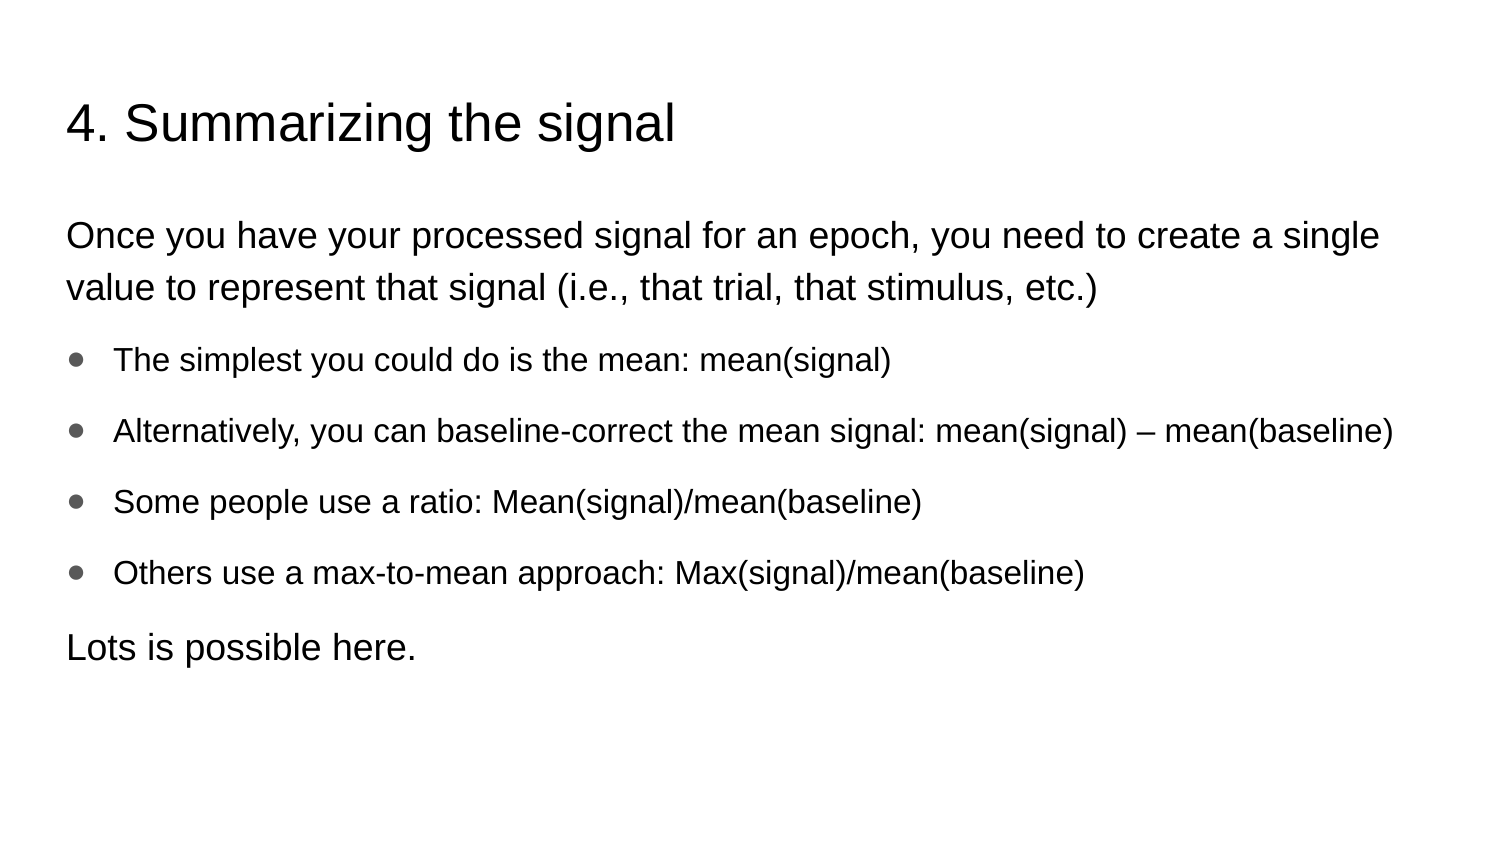

# 4. Summarizing the signal
Once you have your processed signal for an epoch, you need to create a single value to represent that signal (i.e., that trial, that stimulus, etc.)
The simplest you could do is the mean: mean(signal)
Alternatively, you can baseline-correct the mean signal: mean(signal) – mean(baseline)
Some people use a ratio: Mean(signal)/mean(baseline)
Others use a max-to-mean approach: Max(signal)/mean(baseline)
Lots is possible here.